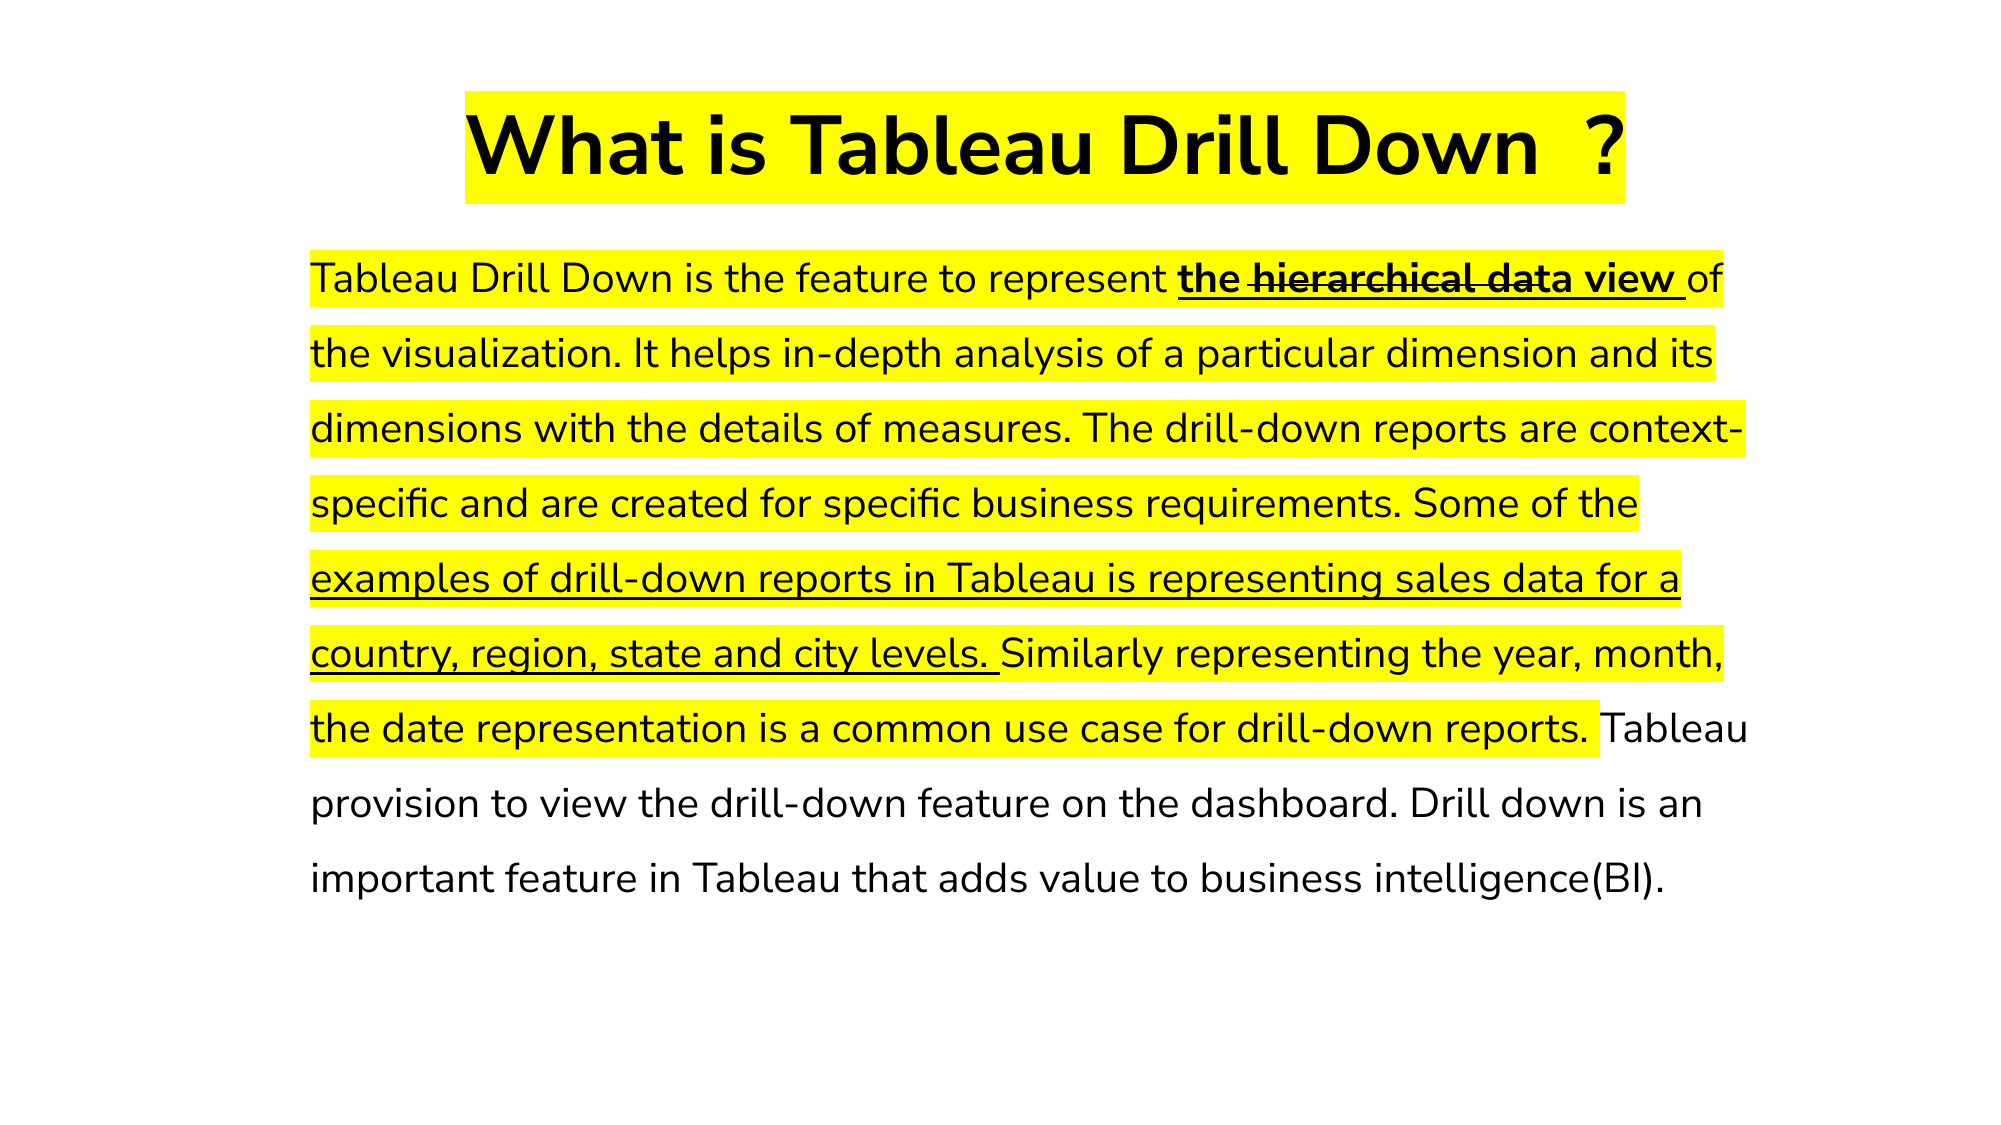

What is Tableau Drill Down  ?
Tableau Drill Down is the feature to represent the hierarchical data view of the visualization. It helps in-depth analysis of a particular dimension and its dimensions with the details of measures. The drill-down reports are context-specific and are created for specific business requirements. Some of the examples of drill-down reports in Tableau is representing sales data for a country, region, state and city levels. Similarly representing the year, month, the date representation is a common use case for drill-down reports. Tableau provision to view the drill-down feature on the dashboard. Drill down is an important feature in Tableau that adds value to business intelligence(BI).